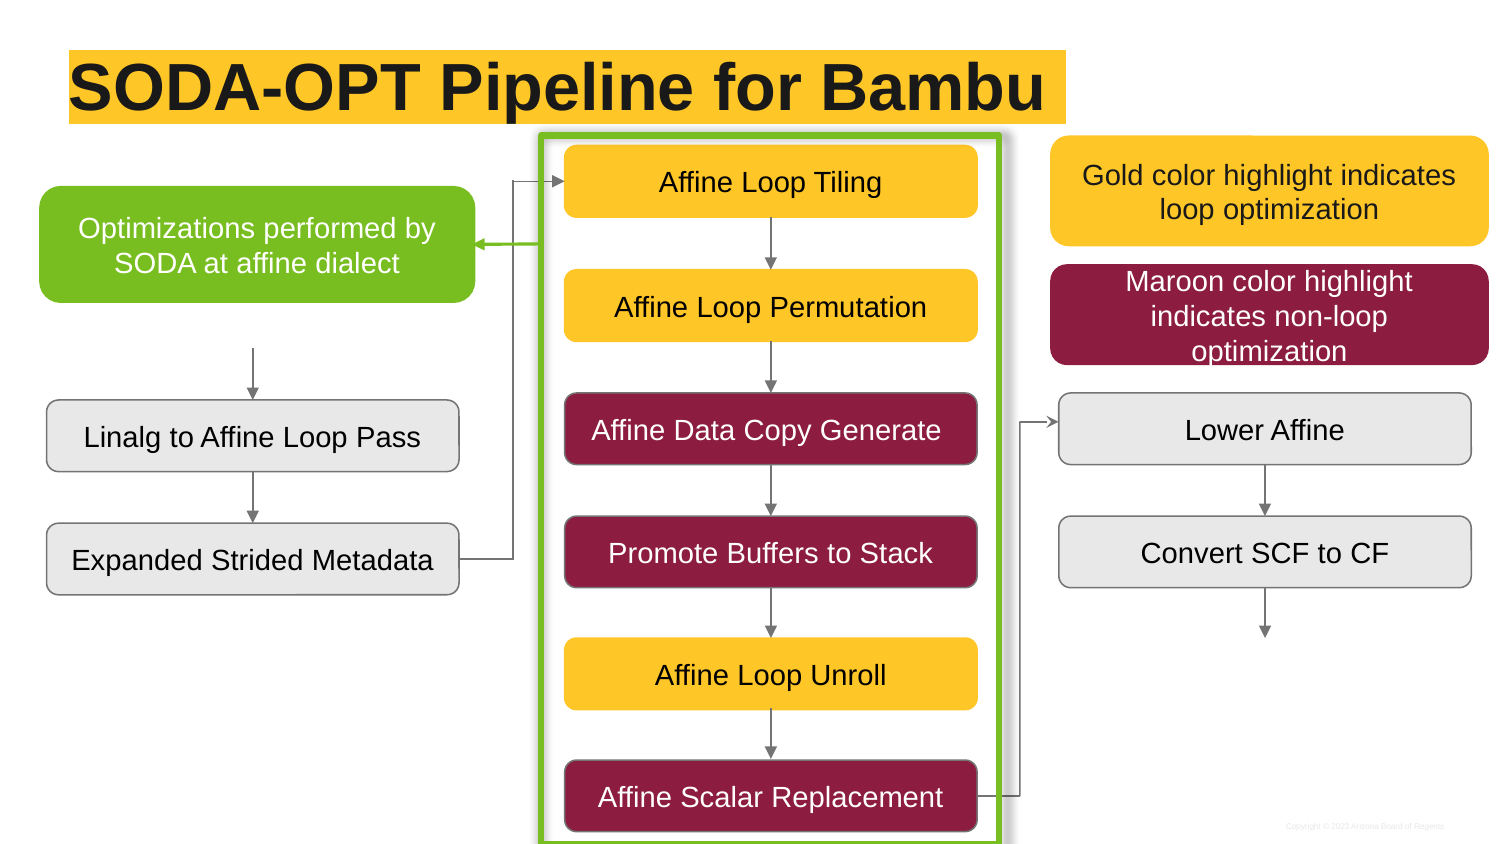

# SODA-OPT Pipeline for Bambu

Gold color highlight indicates loop optimization
Affine Loop Tiling
Optimizations performed by SODA at affine dialect
Maroon color highlight indicates non-loop optimization
Affine Loop Permutation
Affine Data Copy Generate
Lower Affine
Linalg to Affine Loop Pass
Promote Buffers to Stack
Convert SCF to CF
Expanded Strided Metadata
Affine Loop Unroll
Affine Scalar Replacement